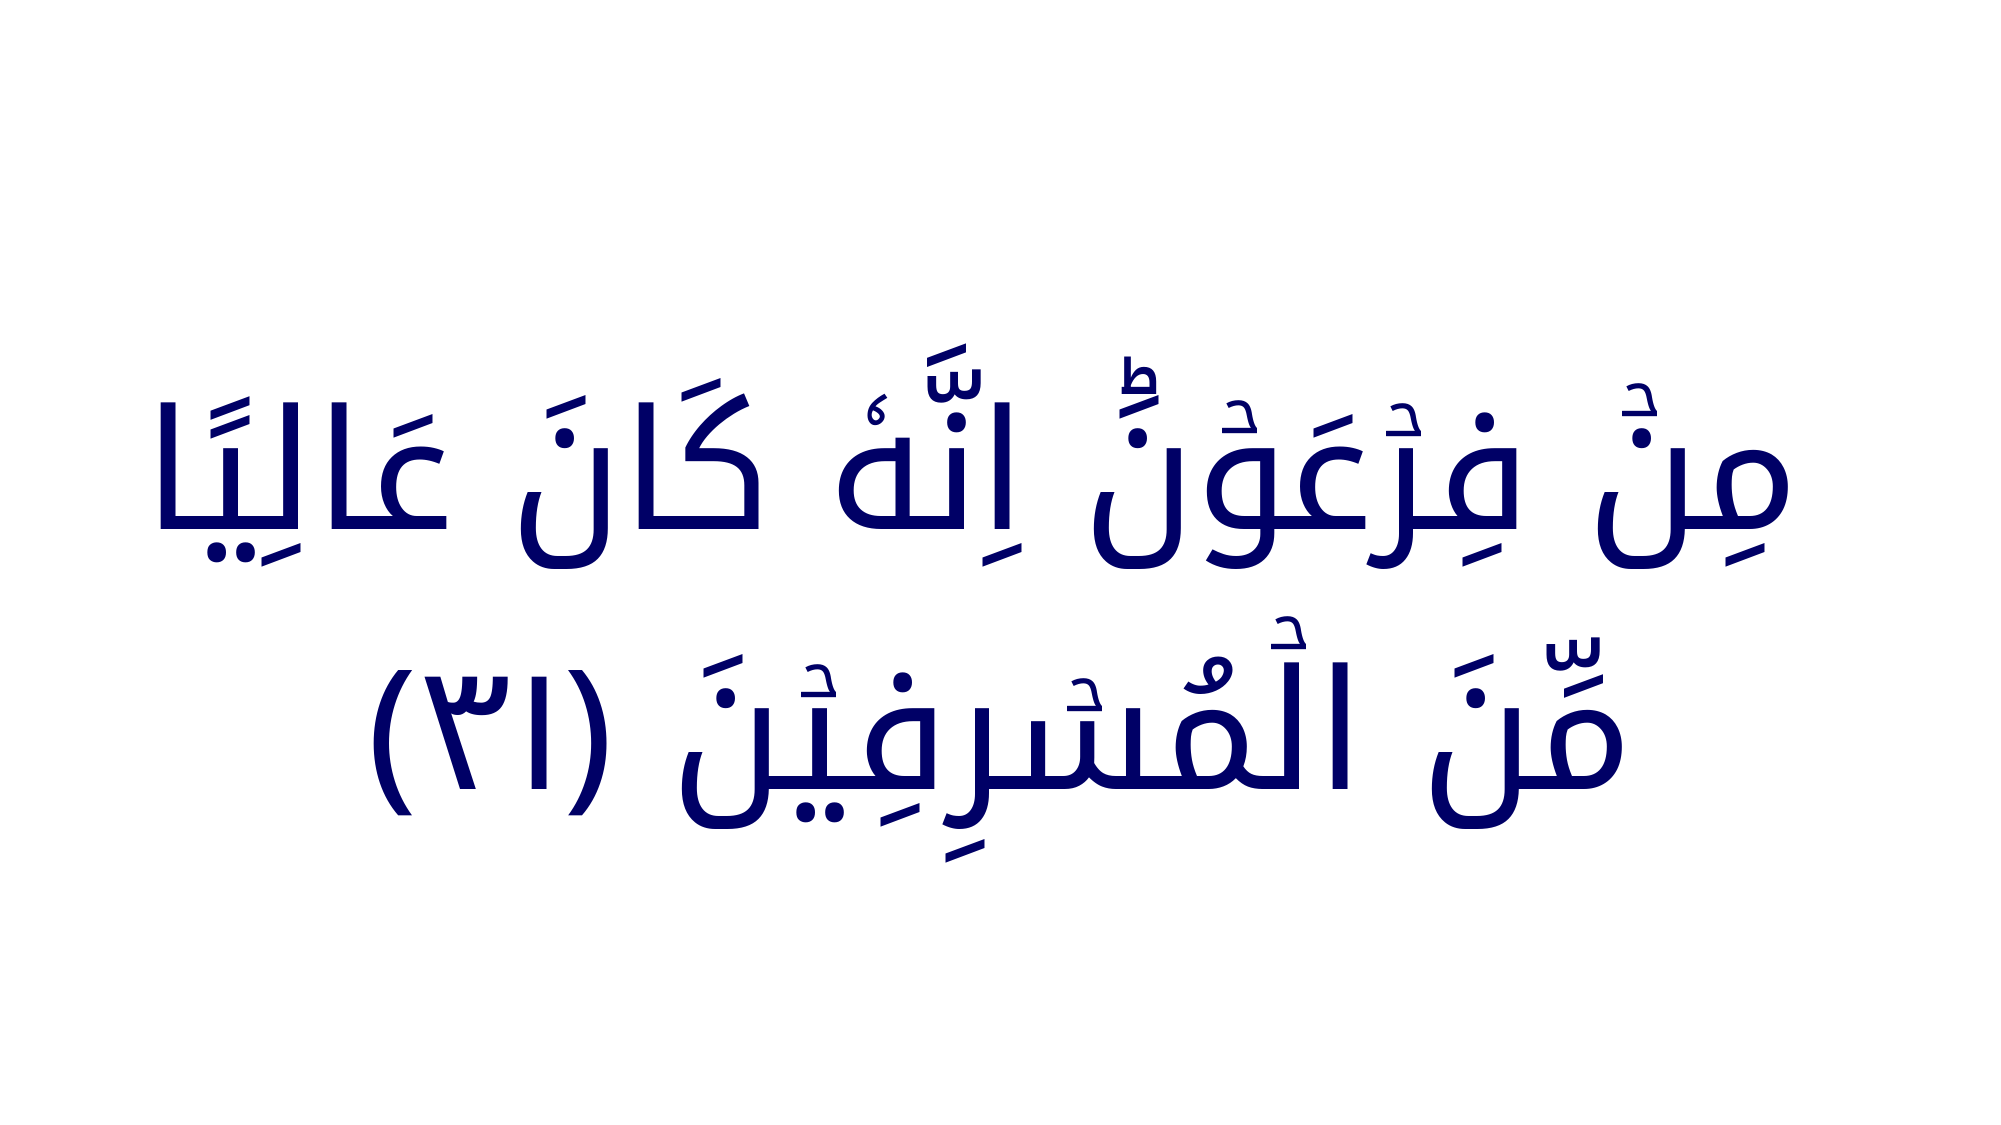

مِنۡ فِرۡعَوۡنَ‌ؕ اِنَّهٗ كَانَ عَالِيًا مِّنَ الۡمُسۡرِفِيۡنَ ‏﴿﻿۳۱﻿﴾